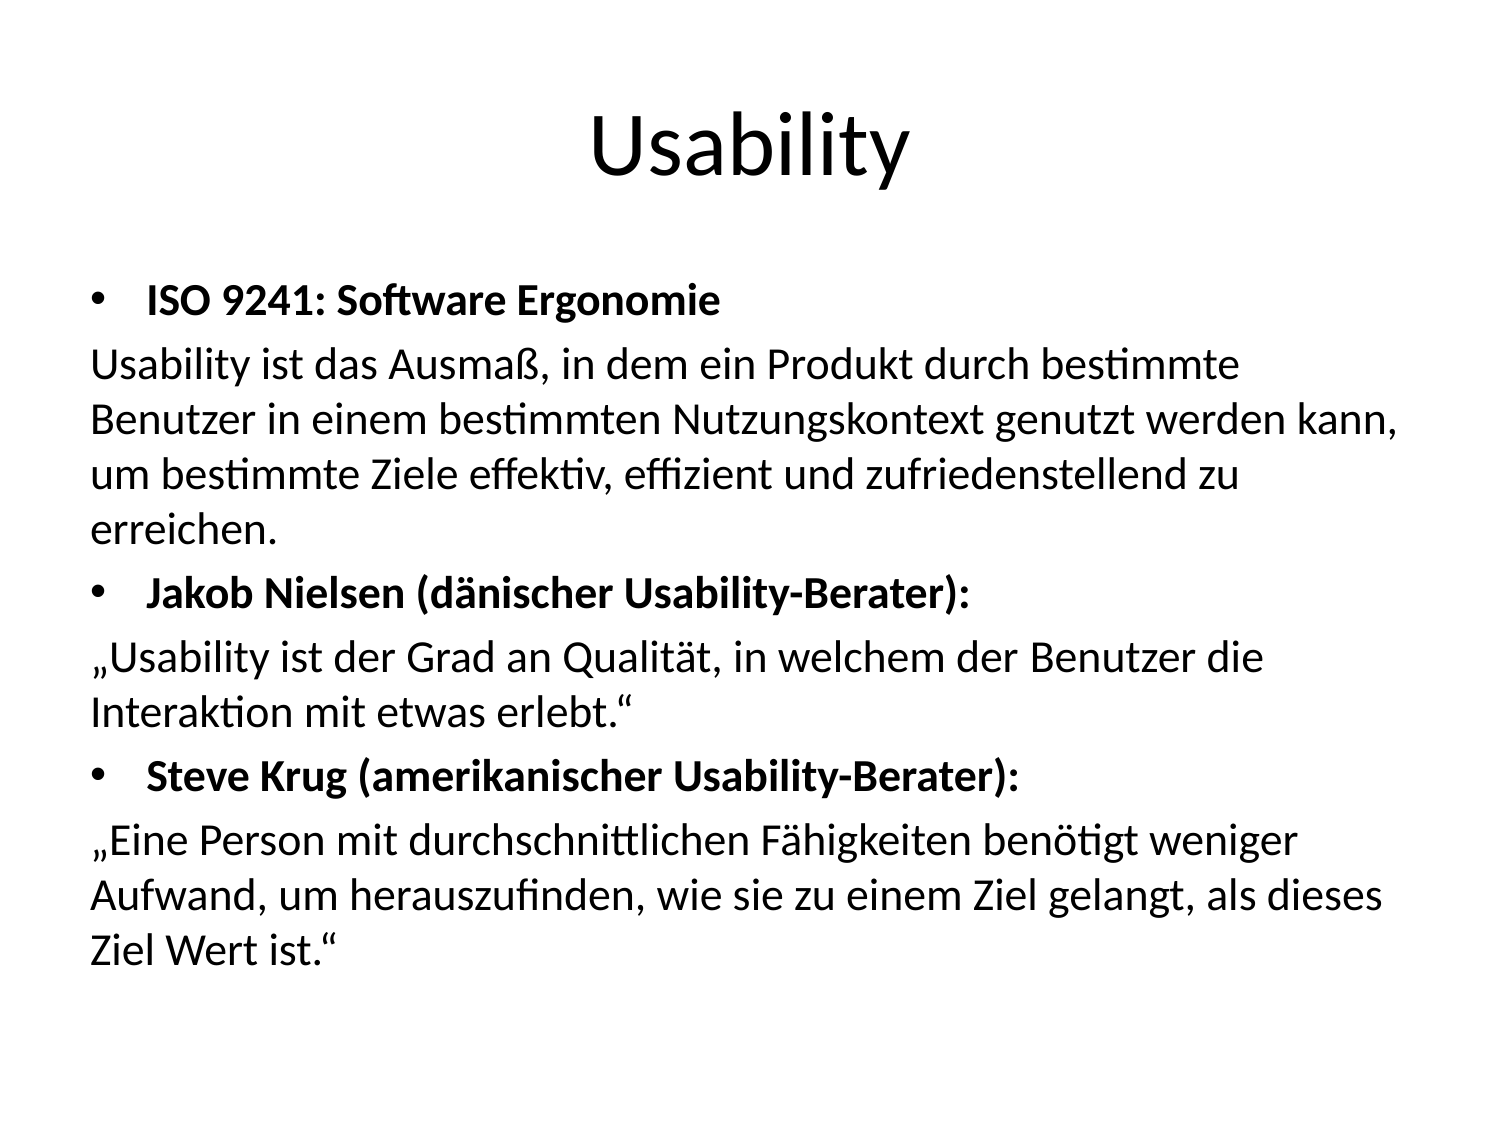

# Usability
ISO 9241: Software Ergonomie
Usability ist das Ausmaß, in dem ein Produkt durch bestimmte Benutzer in einem bestimmten Nutzungskontext genutzt werden kann, um bestimmte Ziele effektiv, effizient und zufriedenstellend zu erreichen.
Jakob Nielsen (dänischer Usability-Berater):
„Usability ist der Grad an Qualität, in welchem der Benutzer die Interaktion mit etwas erlebt.“
Steve Krug (amerikanischer Usability-Berater):
„Eine Person mit durchschnittlichen Fähigkeiten benötigt weniger Aufwand, um herauszufinden, wie sie zu einem Ziel gelangt, als dieses Ziel Wert ist.“